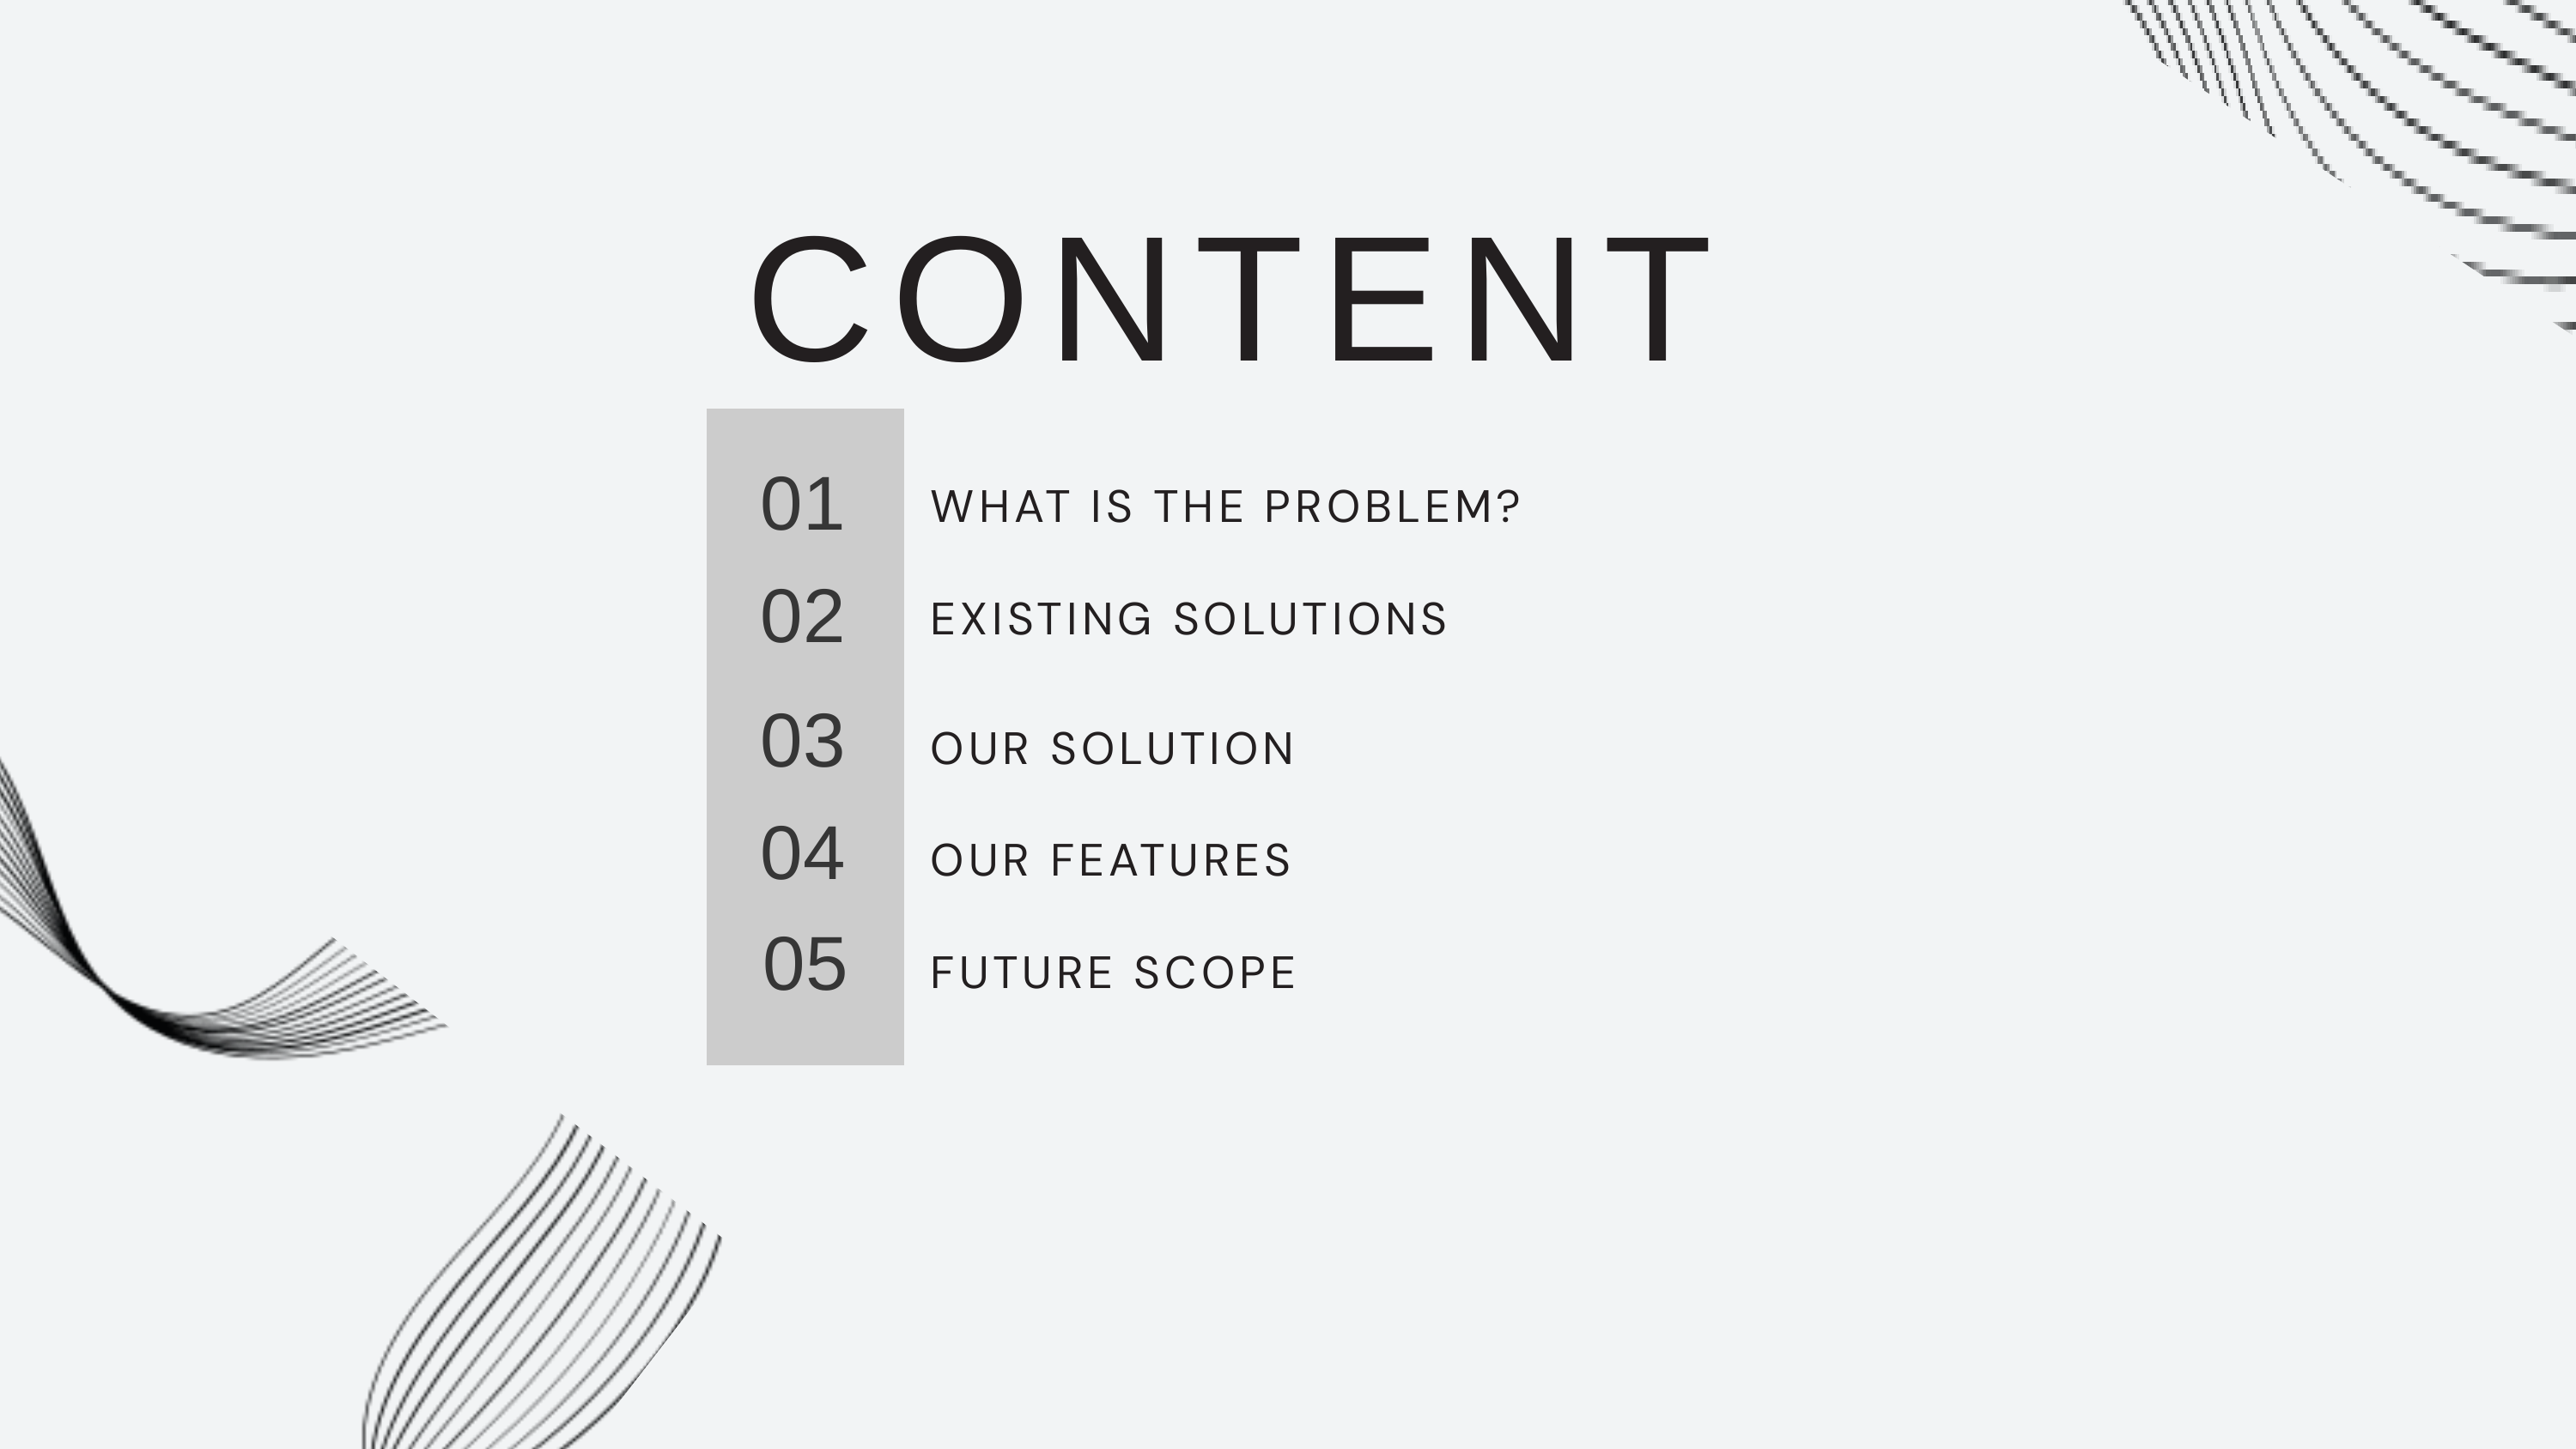

CONTENT

01
WHAT IS THE PROBLEM?
02
EXISTING SOLUTIONS
03
OUR SOLUTION

04
OUR FEATURES
05
FUTURE SCOPE